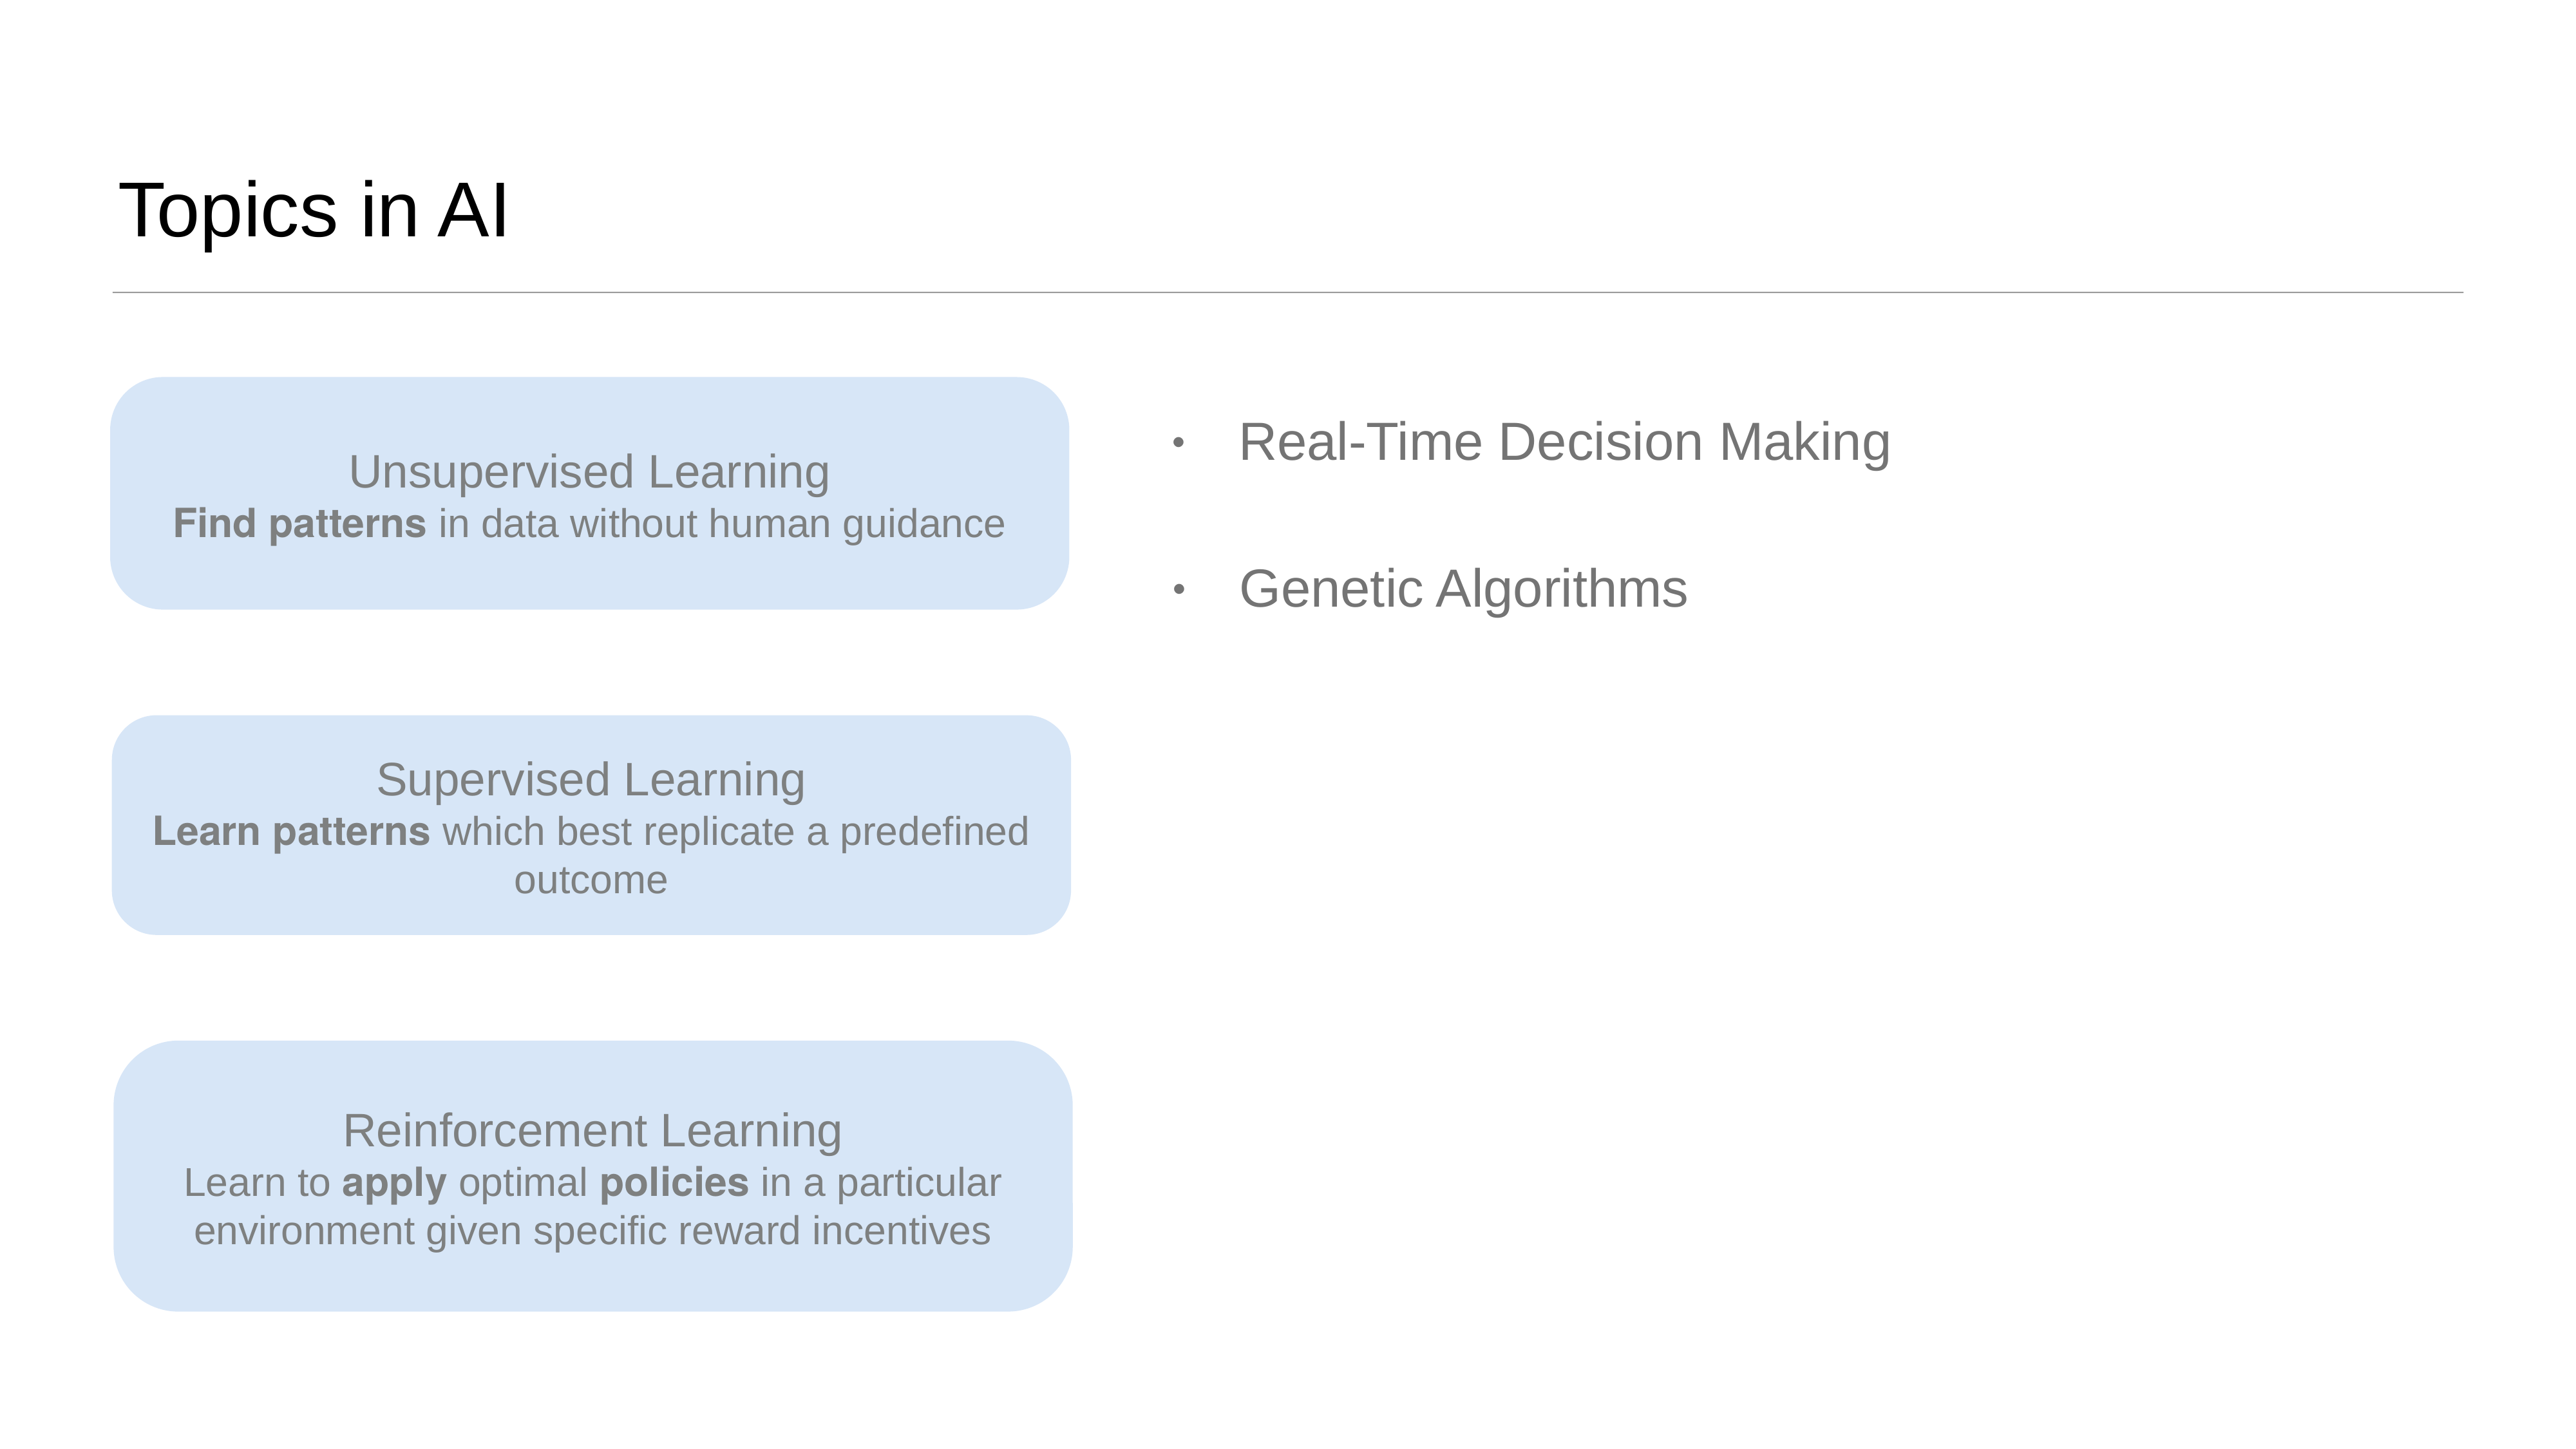

# Topics in AI
Unsupervised Learning
Find patterns in data without human guidance
Real-Time Decision Making
Genetic Algorithms
Supervised Learning
Learn patterns which best replicate a predefined outcome
Reinforcement Learning
Learn to apply optimal policies in a particular environment given specific reward incentives